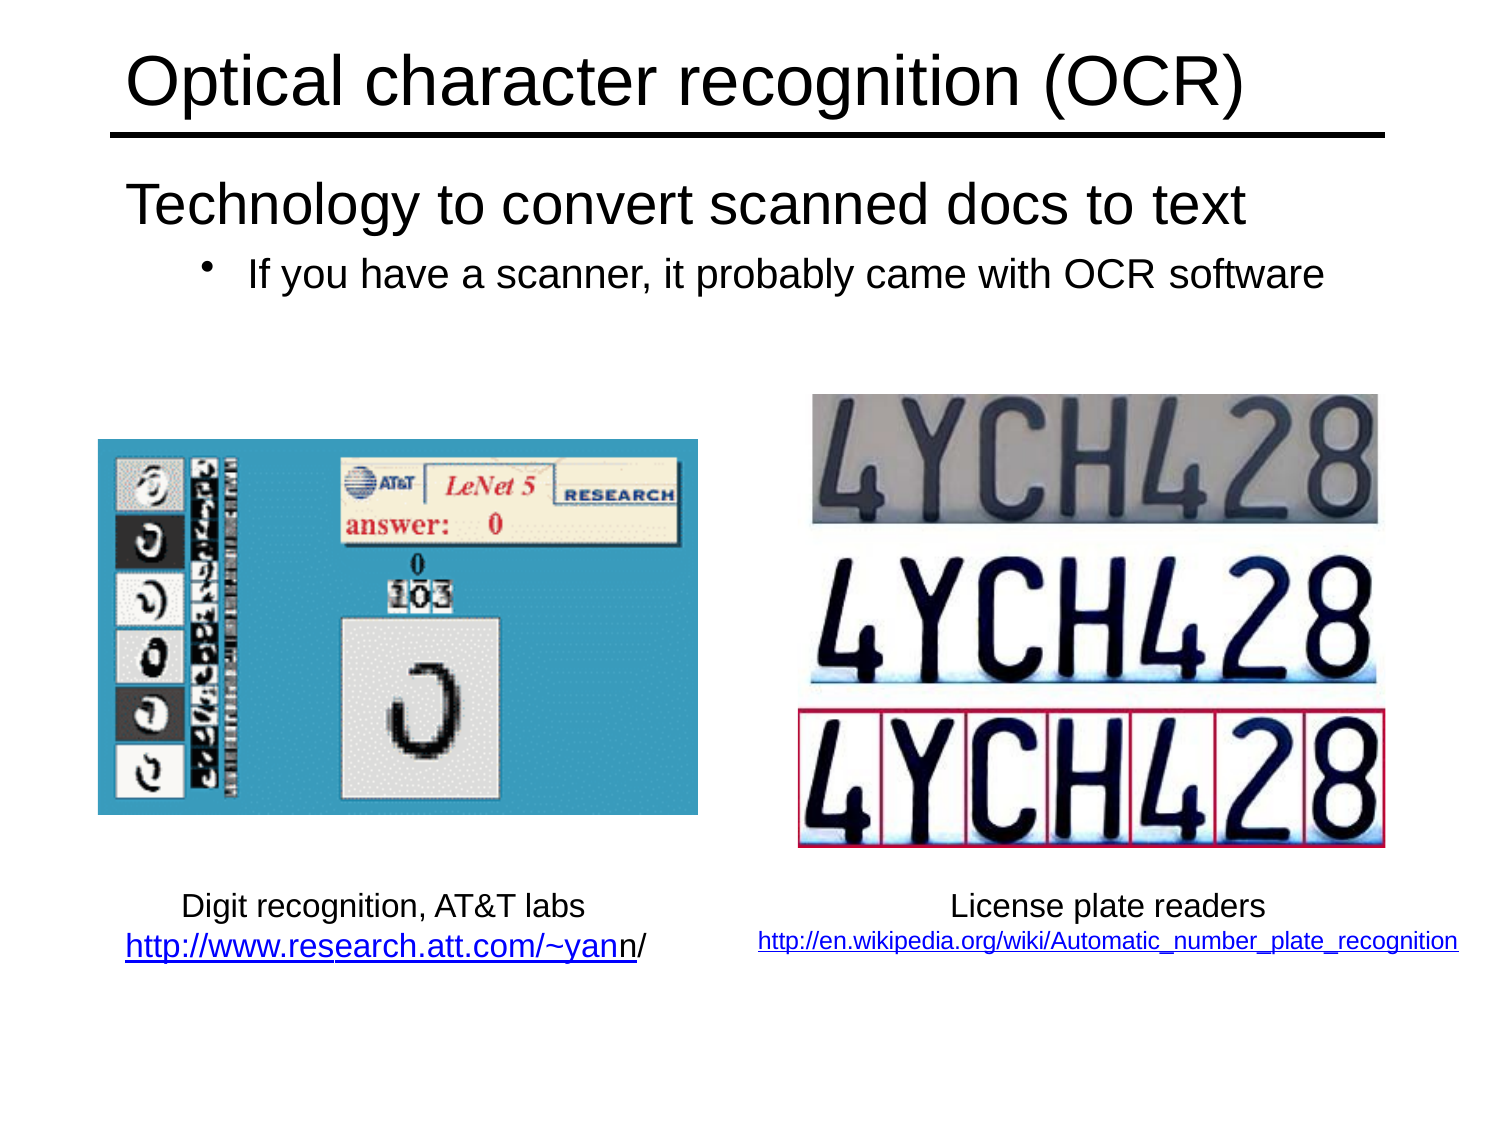

# Optical character recognition (OCR)
Technology to convert scanned docs to text
If you have a scanner, it probably came with OCR software

Digit recognition, AT&T labs  http://www.research.att.com/~yann/
License plate readers
http://en.wikipedia.org/wiki/Automatic_number_plate_recognition